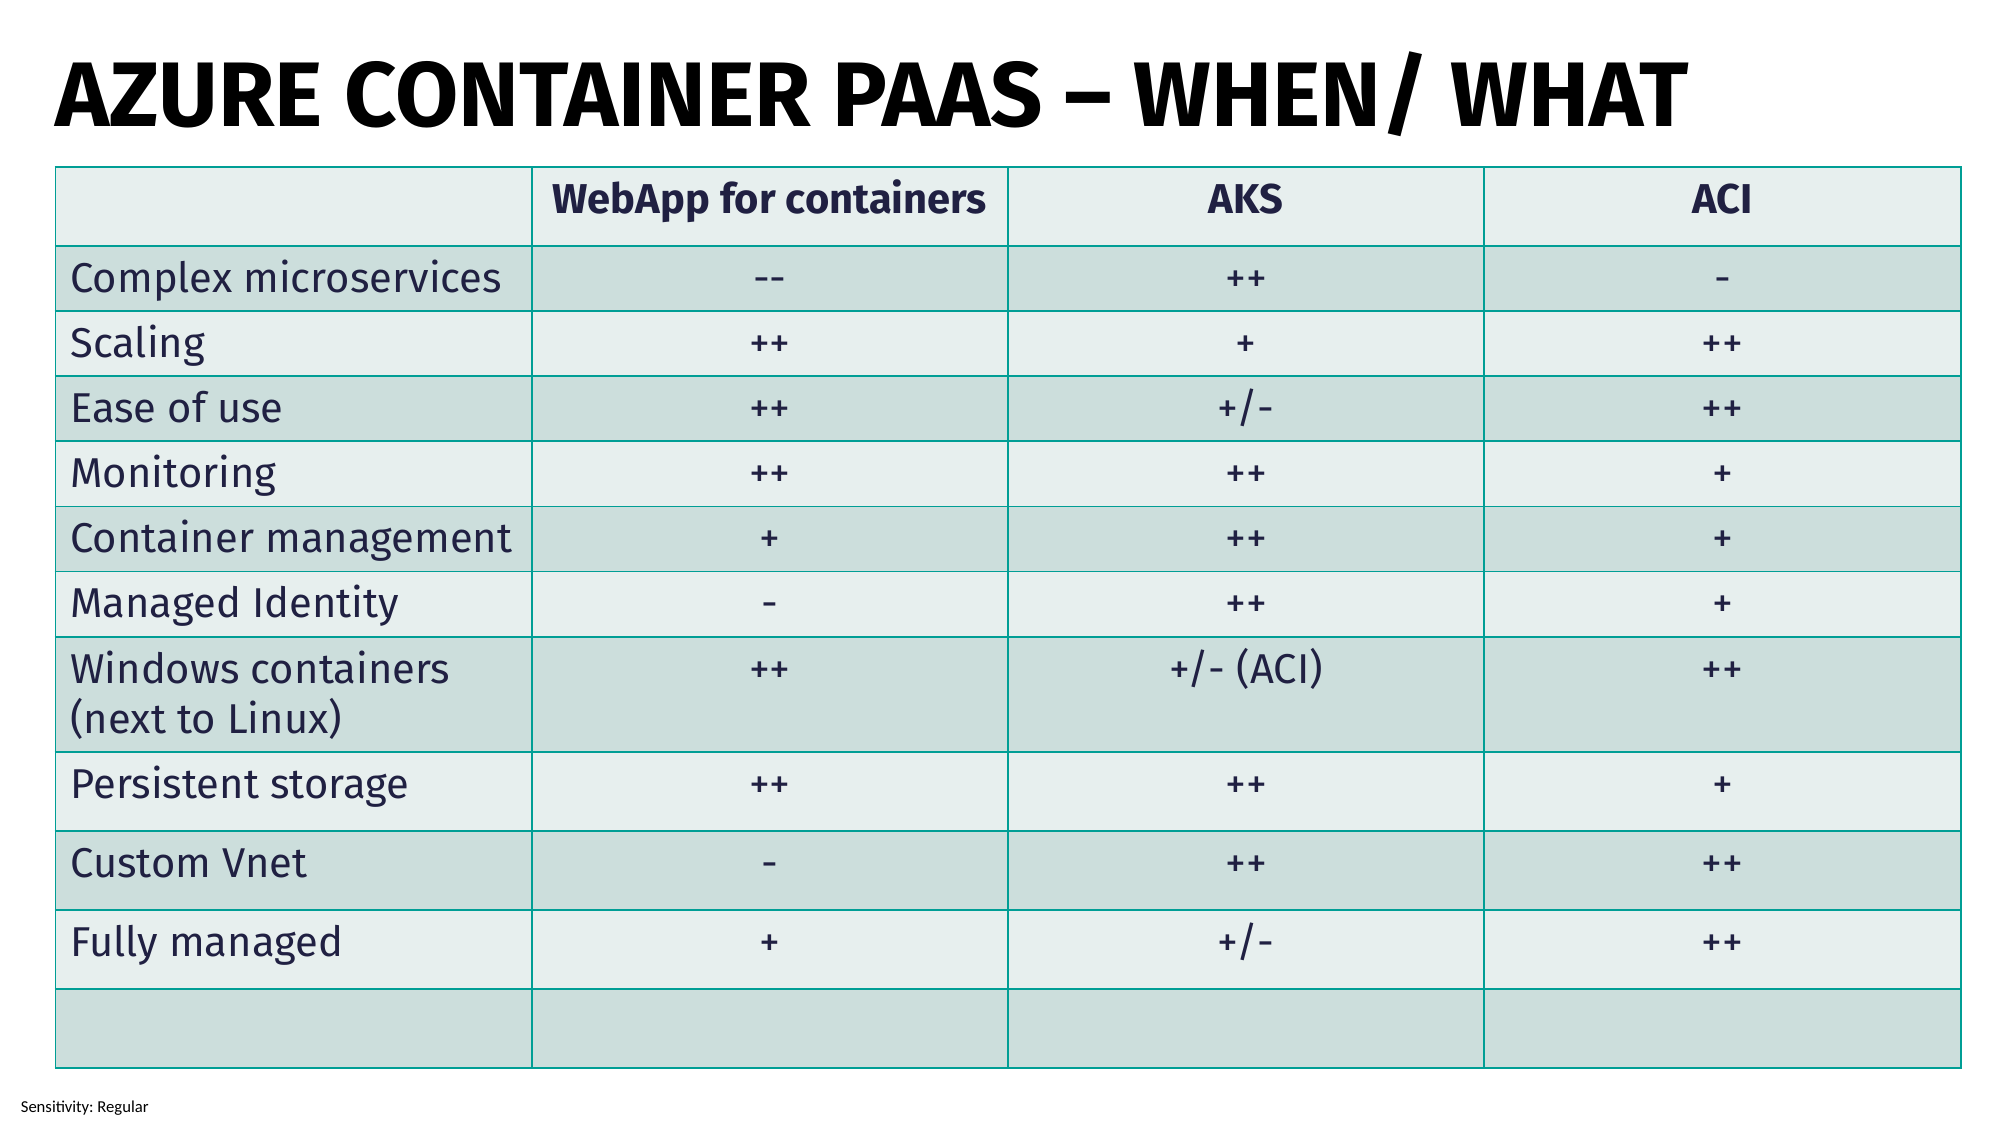

# Azure container Paas – WHEN/ WHAT
|  | WebApp for containers | AKS | ACI |
| --- | --- | --- | --- |
| Complex microservices | -- | ++ | - |
| Scaling | ++ | + | ++ |
| Ease of use | ++ | +/- | ++ |
| Monitoring | ++ | ++ | + |
| Container management | + | ++ | + |
| Managed Identity | - | ++ | + |
| Windows containers (next to Linux) | ++ | +/- (ACI) | ++ |
| Persistent storage | ++ | ++ | + |
| Custom Vnet | - | ++ | ++ |
| Fully managed | + | +/- | ++ |
|  |  |  |  |